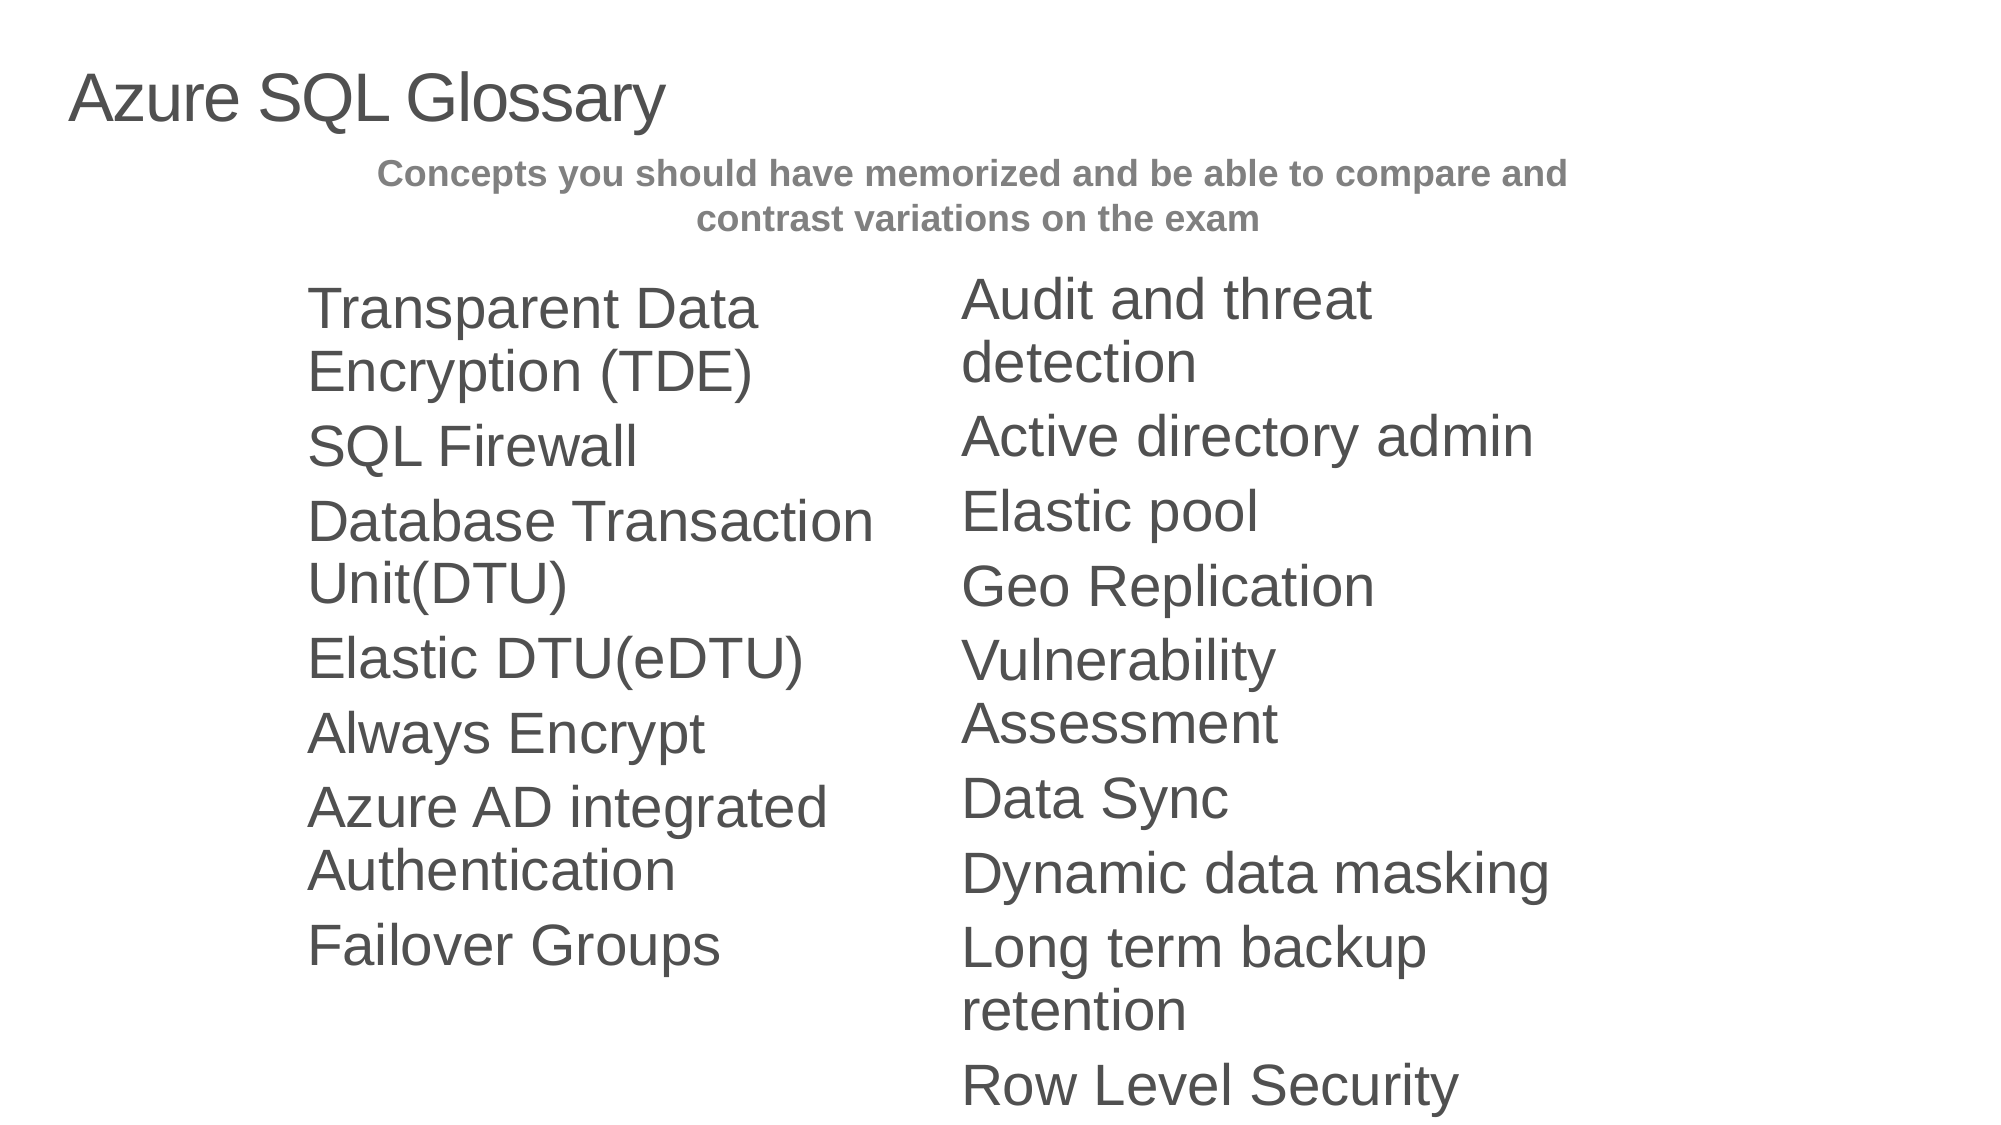

# Azure SQL Glossary
Concepts you should have memorized and be able to compare and
contrast variations on the exam
Audit and threat detection
Active directory admin
Elastic pool
Geo Replication
Vulnerability Assessment
Data Sync
Dynamic data masking
Long term backup retention
Row Level Security

Transparent Data Encryption (TDE)
SQL Firewall
Database Transaction Unit(DTU)
Elastic DTU(eDTU)
Always Encrypt
Azure AD integrated Authentication
Failover Groups